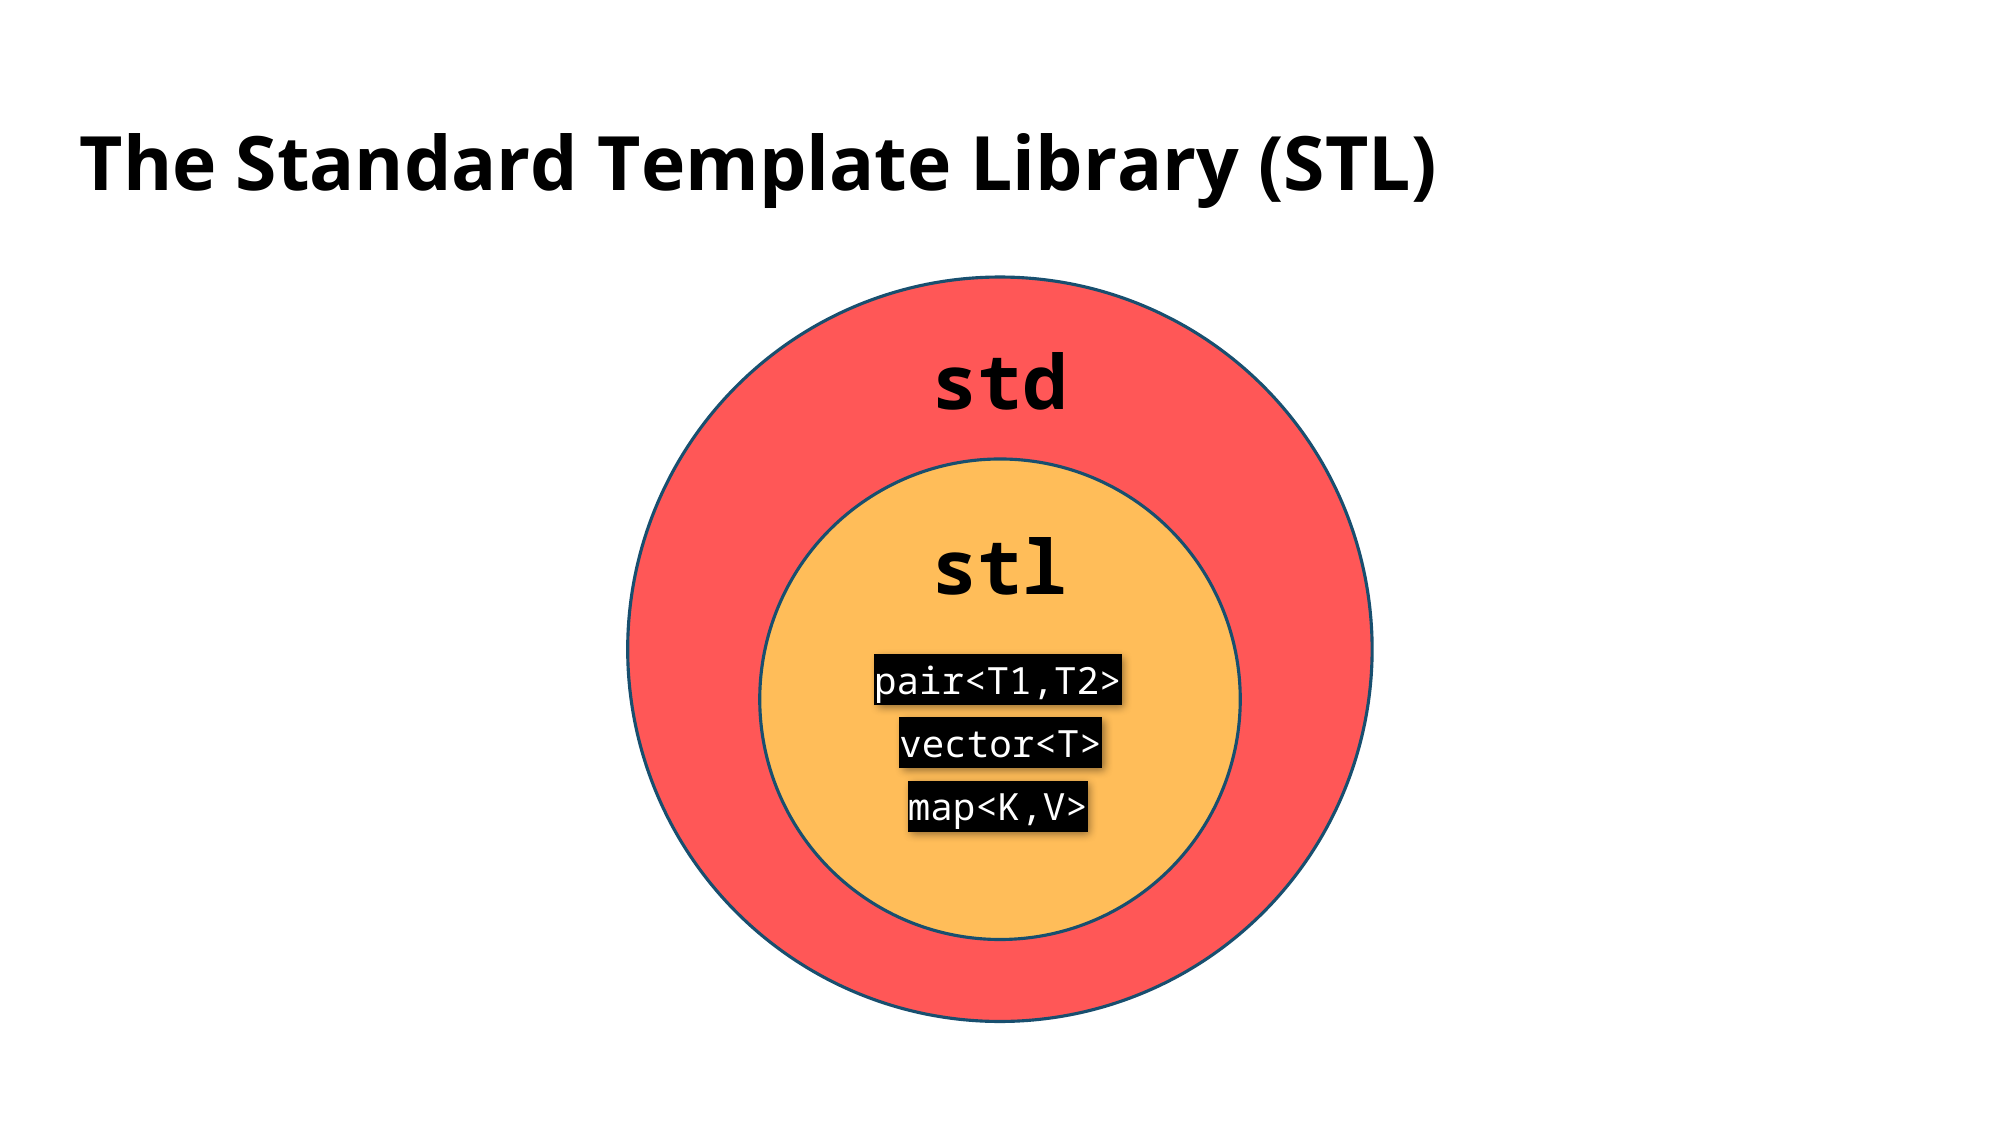

# The Standard Template Library (STL)
std

stl

pair<T1,T2>
vector<T>
map<K,V>